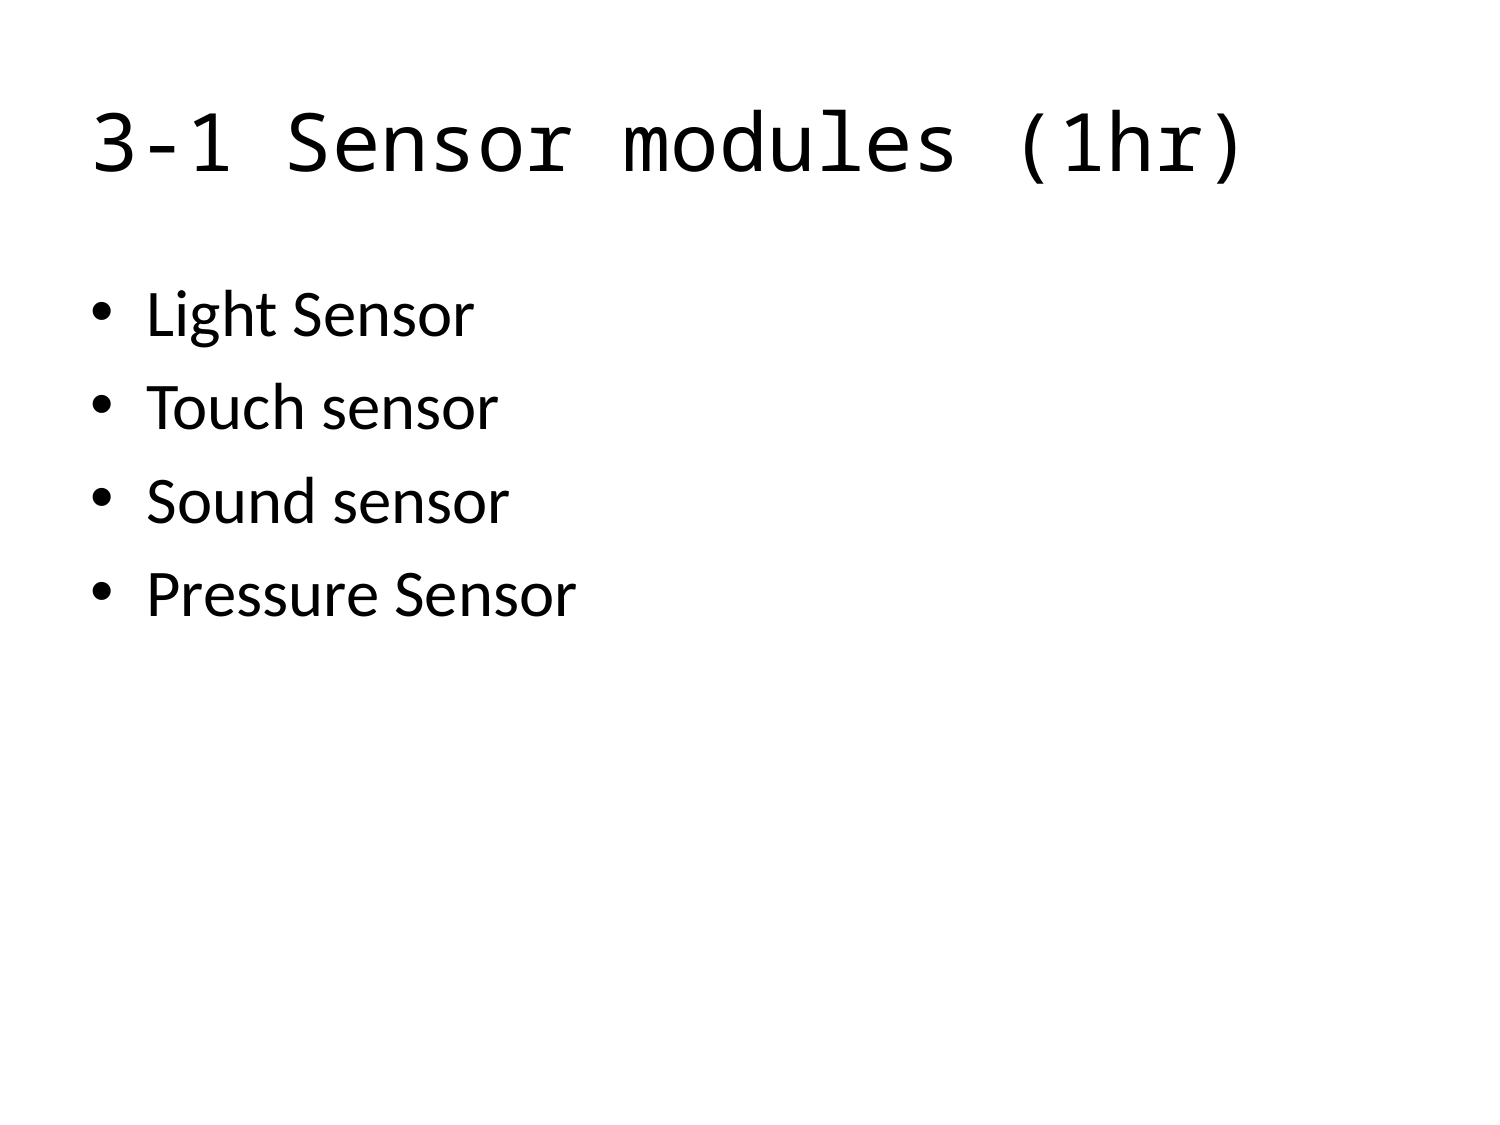

# 3-1 Sensor modules (1hr)
Light Sensor
Touch sensor
Sound sensor
Pressure Sensor